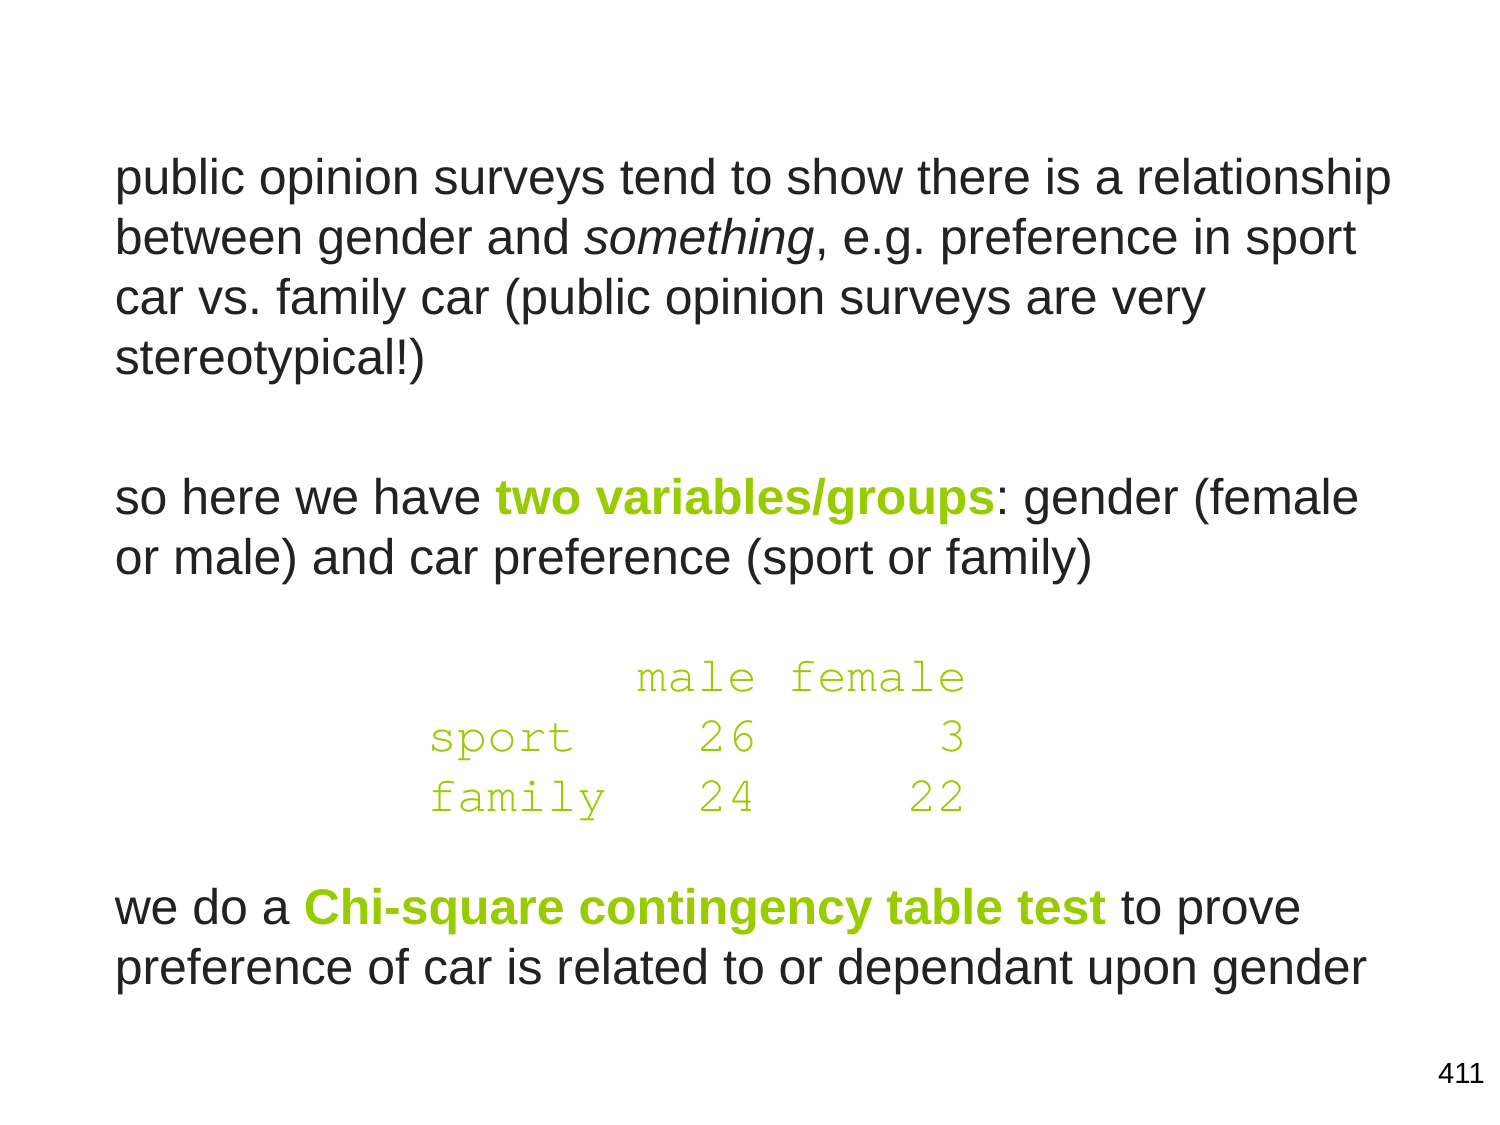

public opinion surveys tend to show there is a relationship between gender and something, e.g. preference in sport car vs. family car (public opinion surveys are very stereotypical!)

so here we have two variables/groups: gender (female or male) and car preference (sport or family)

we do a Chi-square contingency table test to prove preference of car is related to or dependant upon gender
       male female
sport    26      3
family   24     22
411